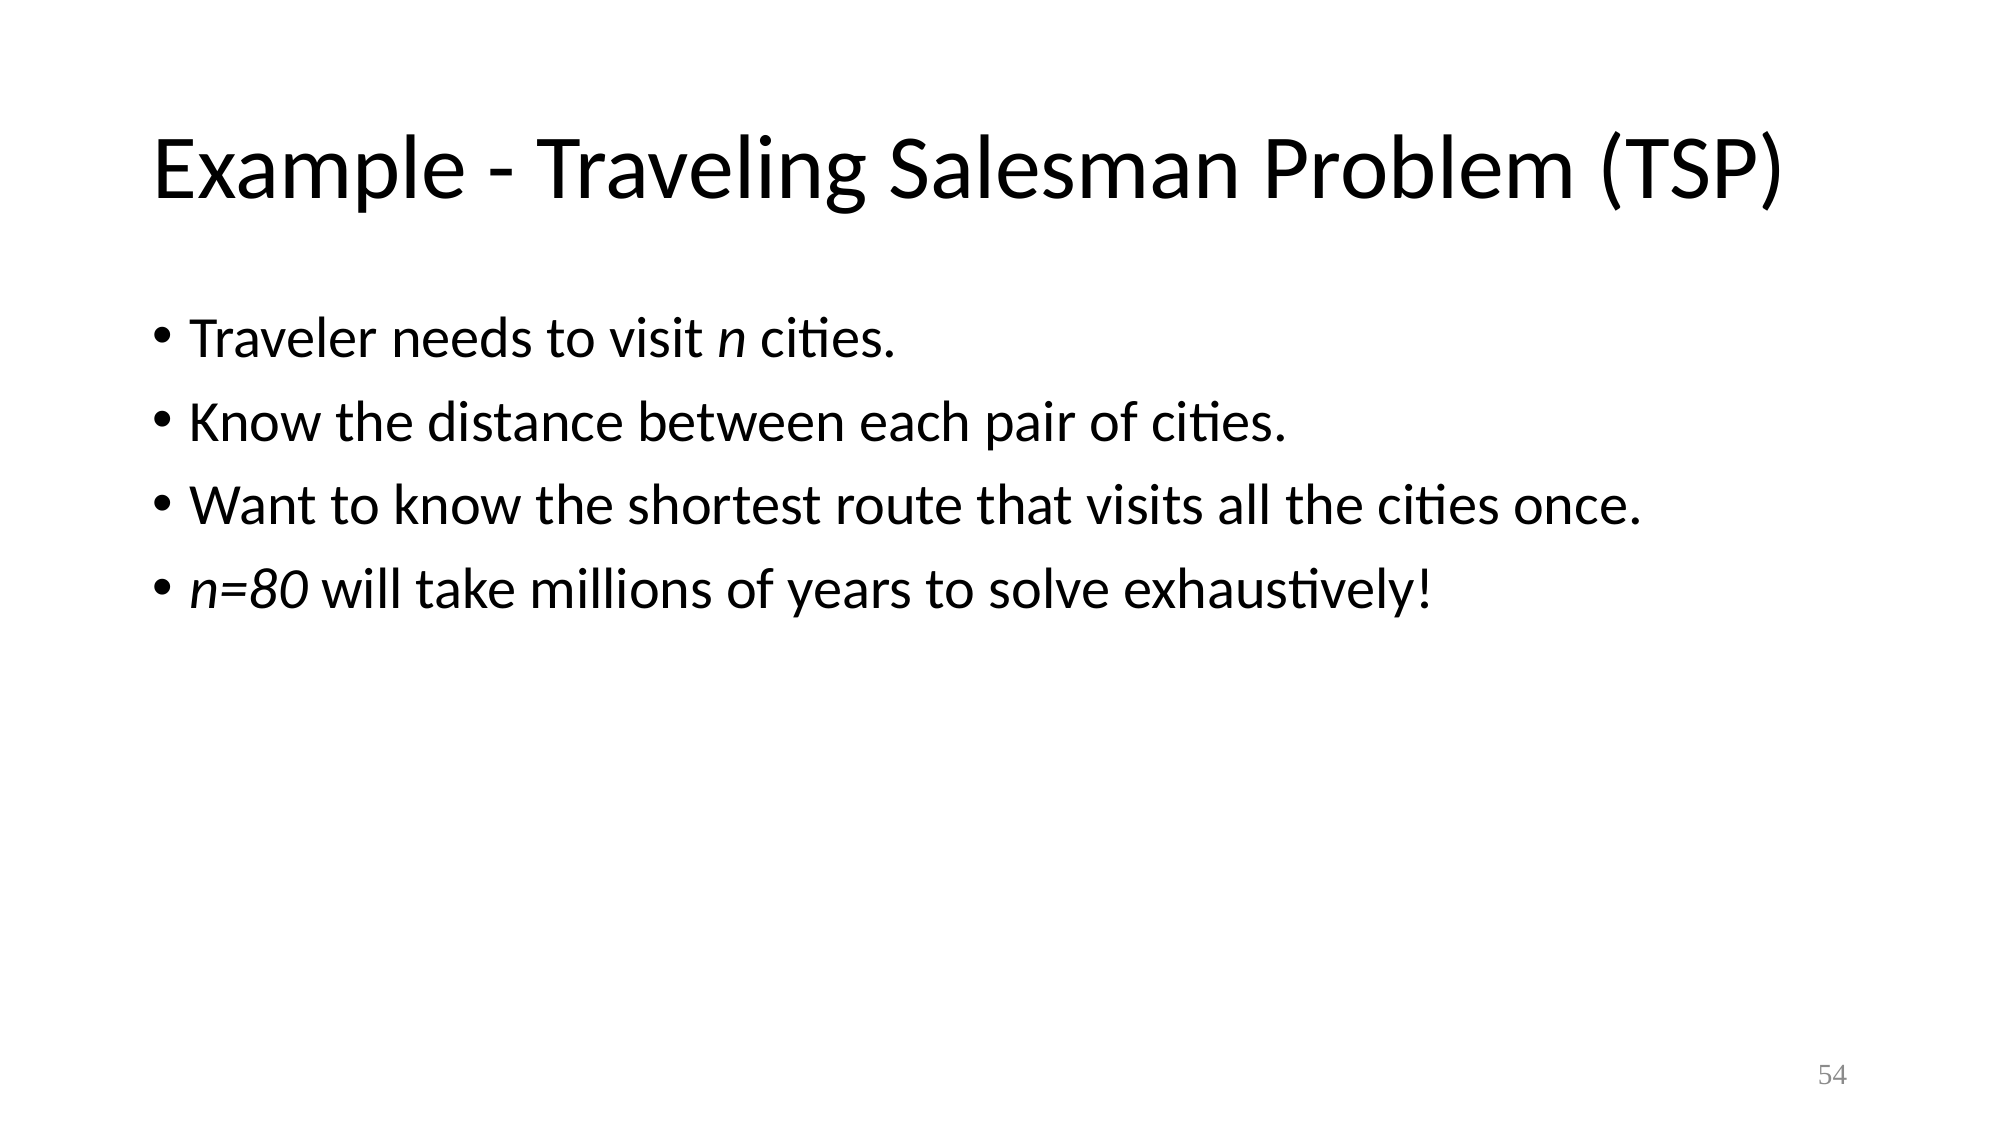

# Example - Traveling Salesman Problem (TSP)
Traveler needs to visit n cities.
Know the distance between each pair of cities.
Want to know the shortest route that visits all the cities once.
n=80 will take millions of years to solve exhaustively!
54